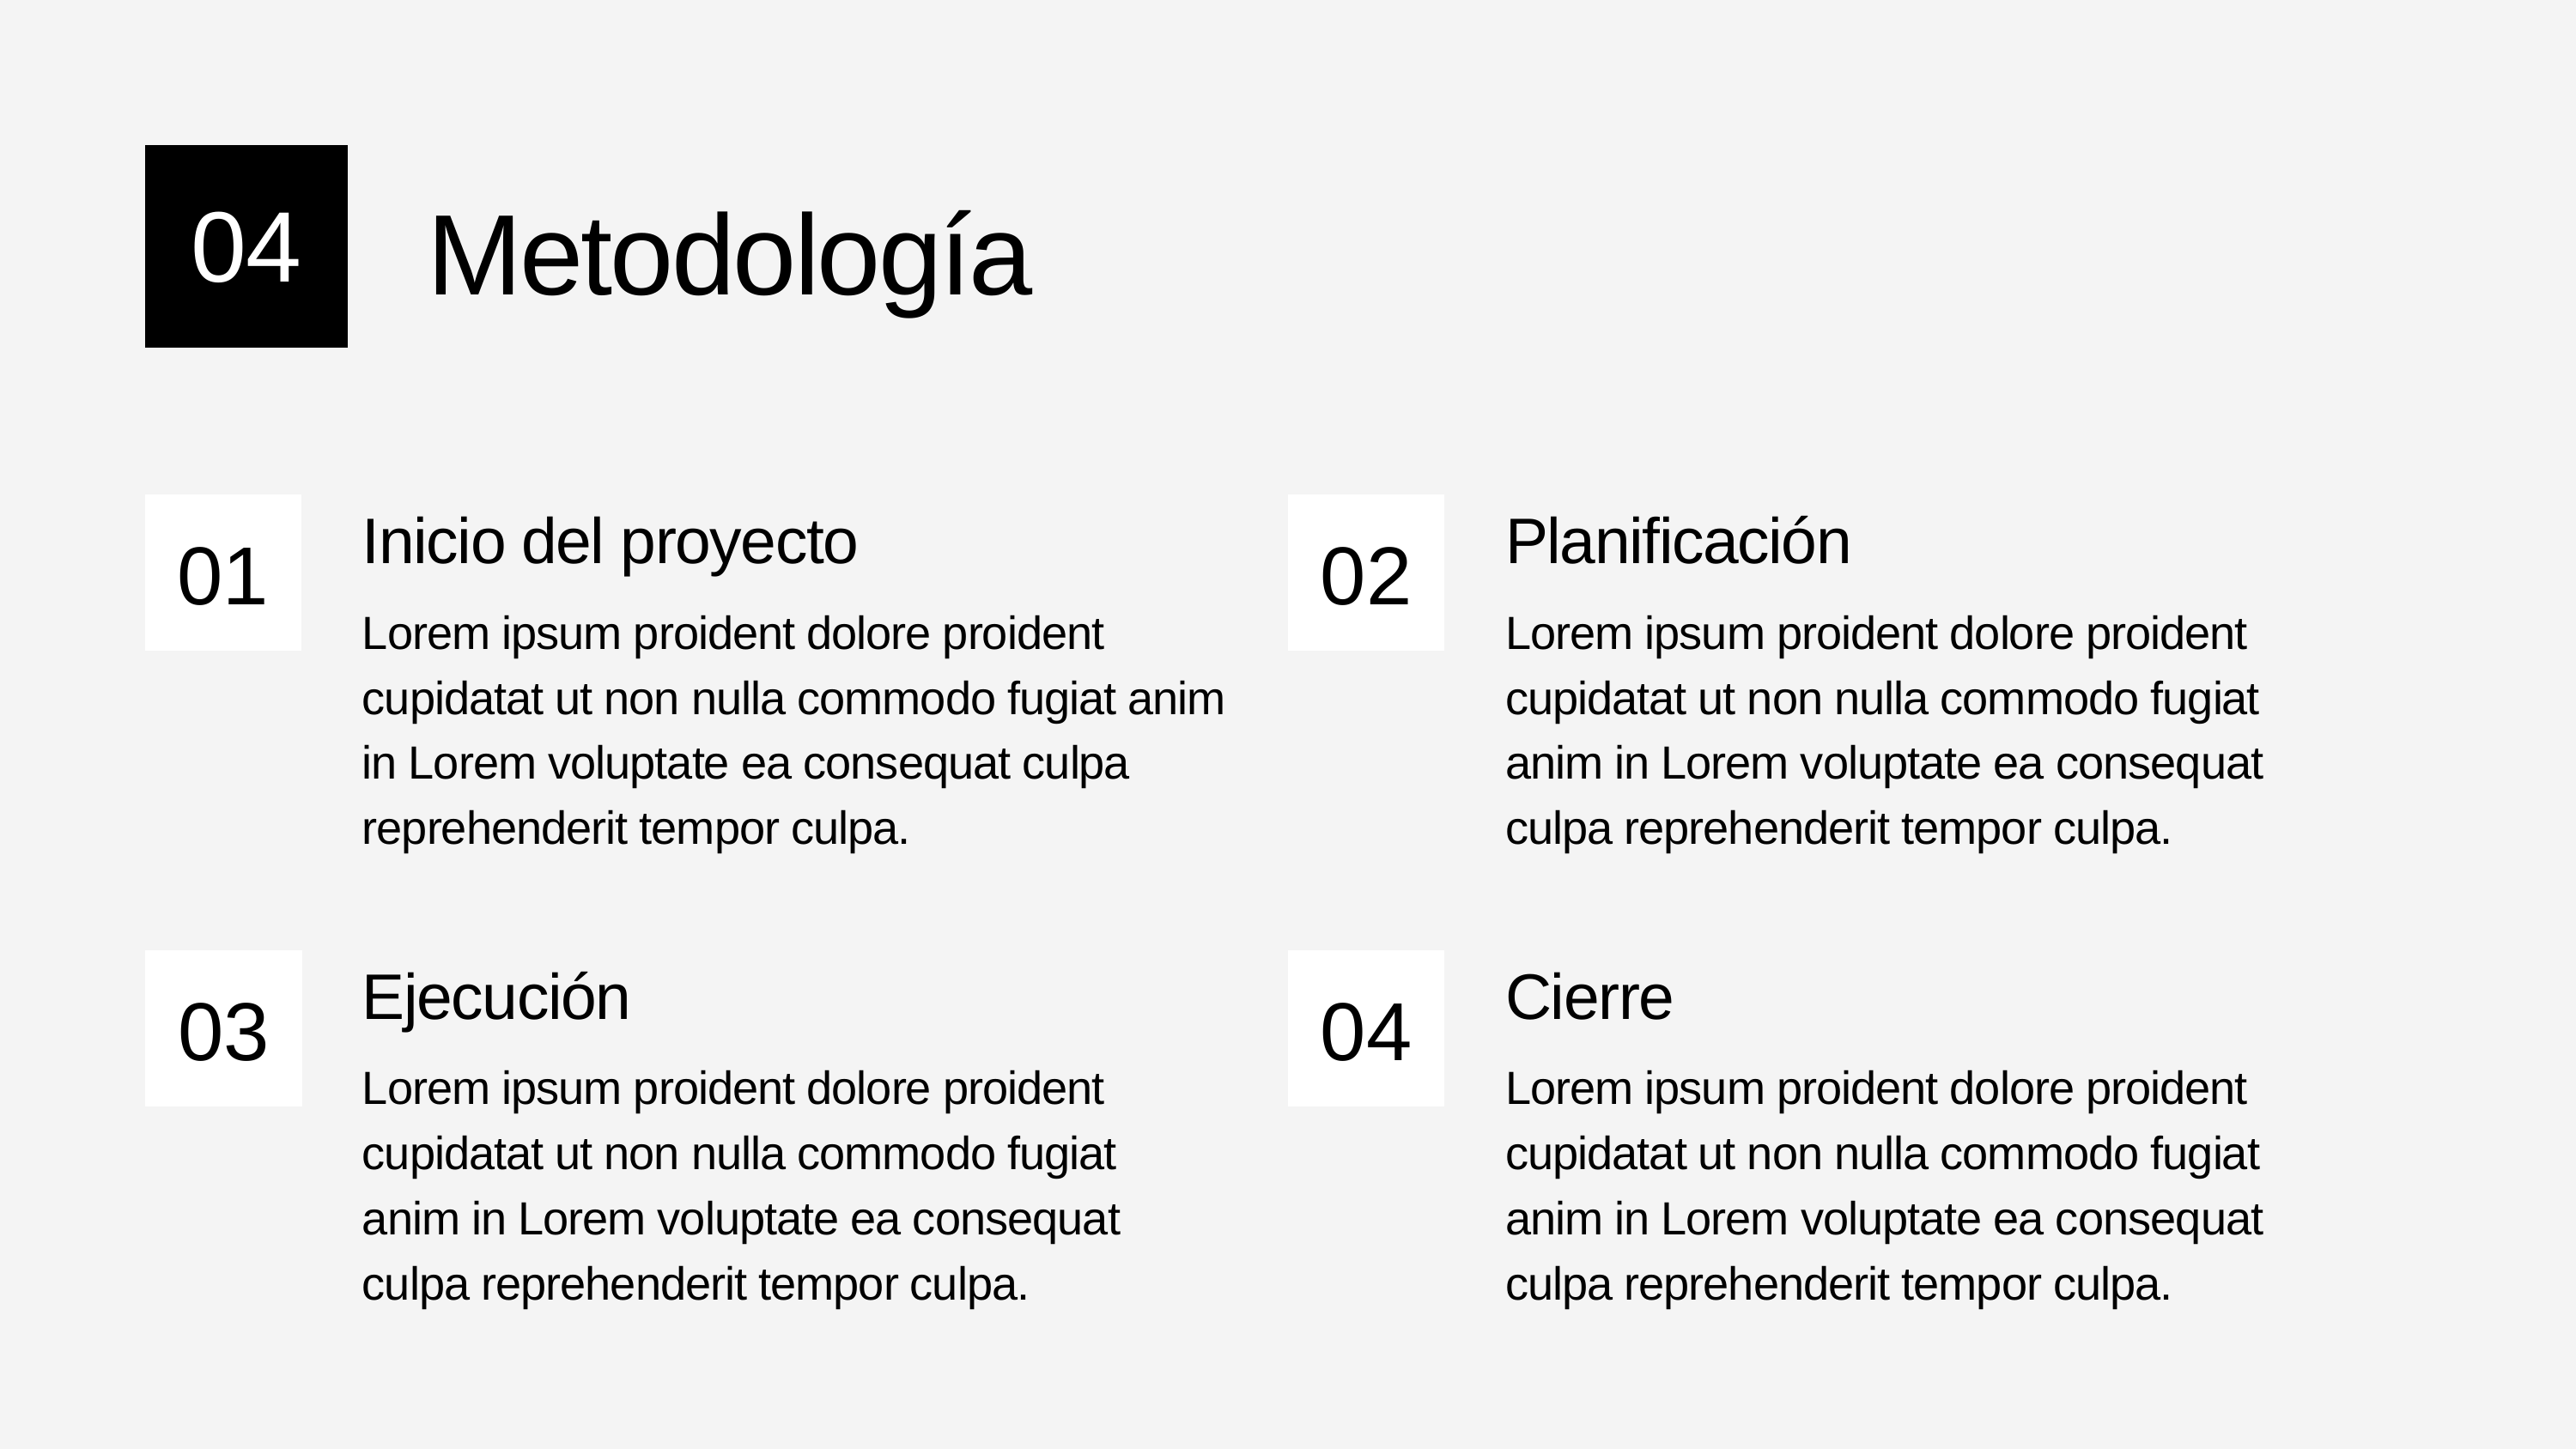

04
Metodología
Inicio del proyecto
Planificación

01

02
Lorem ipsum proident dolore proident cupidatat ut non nulla commodo fugiat anim in Lorem voluptate ea consequat culpa reprehenderit tempor culpa.
Lorem ipsum proident dolore proident cupidatat ut non nulla commodo fugiat anim in Lorem voluptate ea consequat culpa reprehenderit tempor culpa.
Ejecución
Cierre

03

04
Lorem ipsum proident dolore proident cupidatat ut non nulla commodo fugiat anim in Lorem voluptate ea consequat culpa reprehenderit tempor culpa.
Lorem ipsum proident dolore proident cupidatat ut non nulla commodo fugiat anim in Lorem voluptate ea consequat culpa reprehenderit tempor culpa.